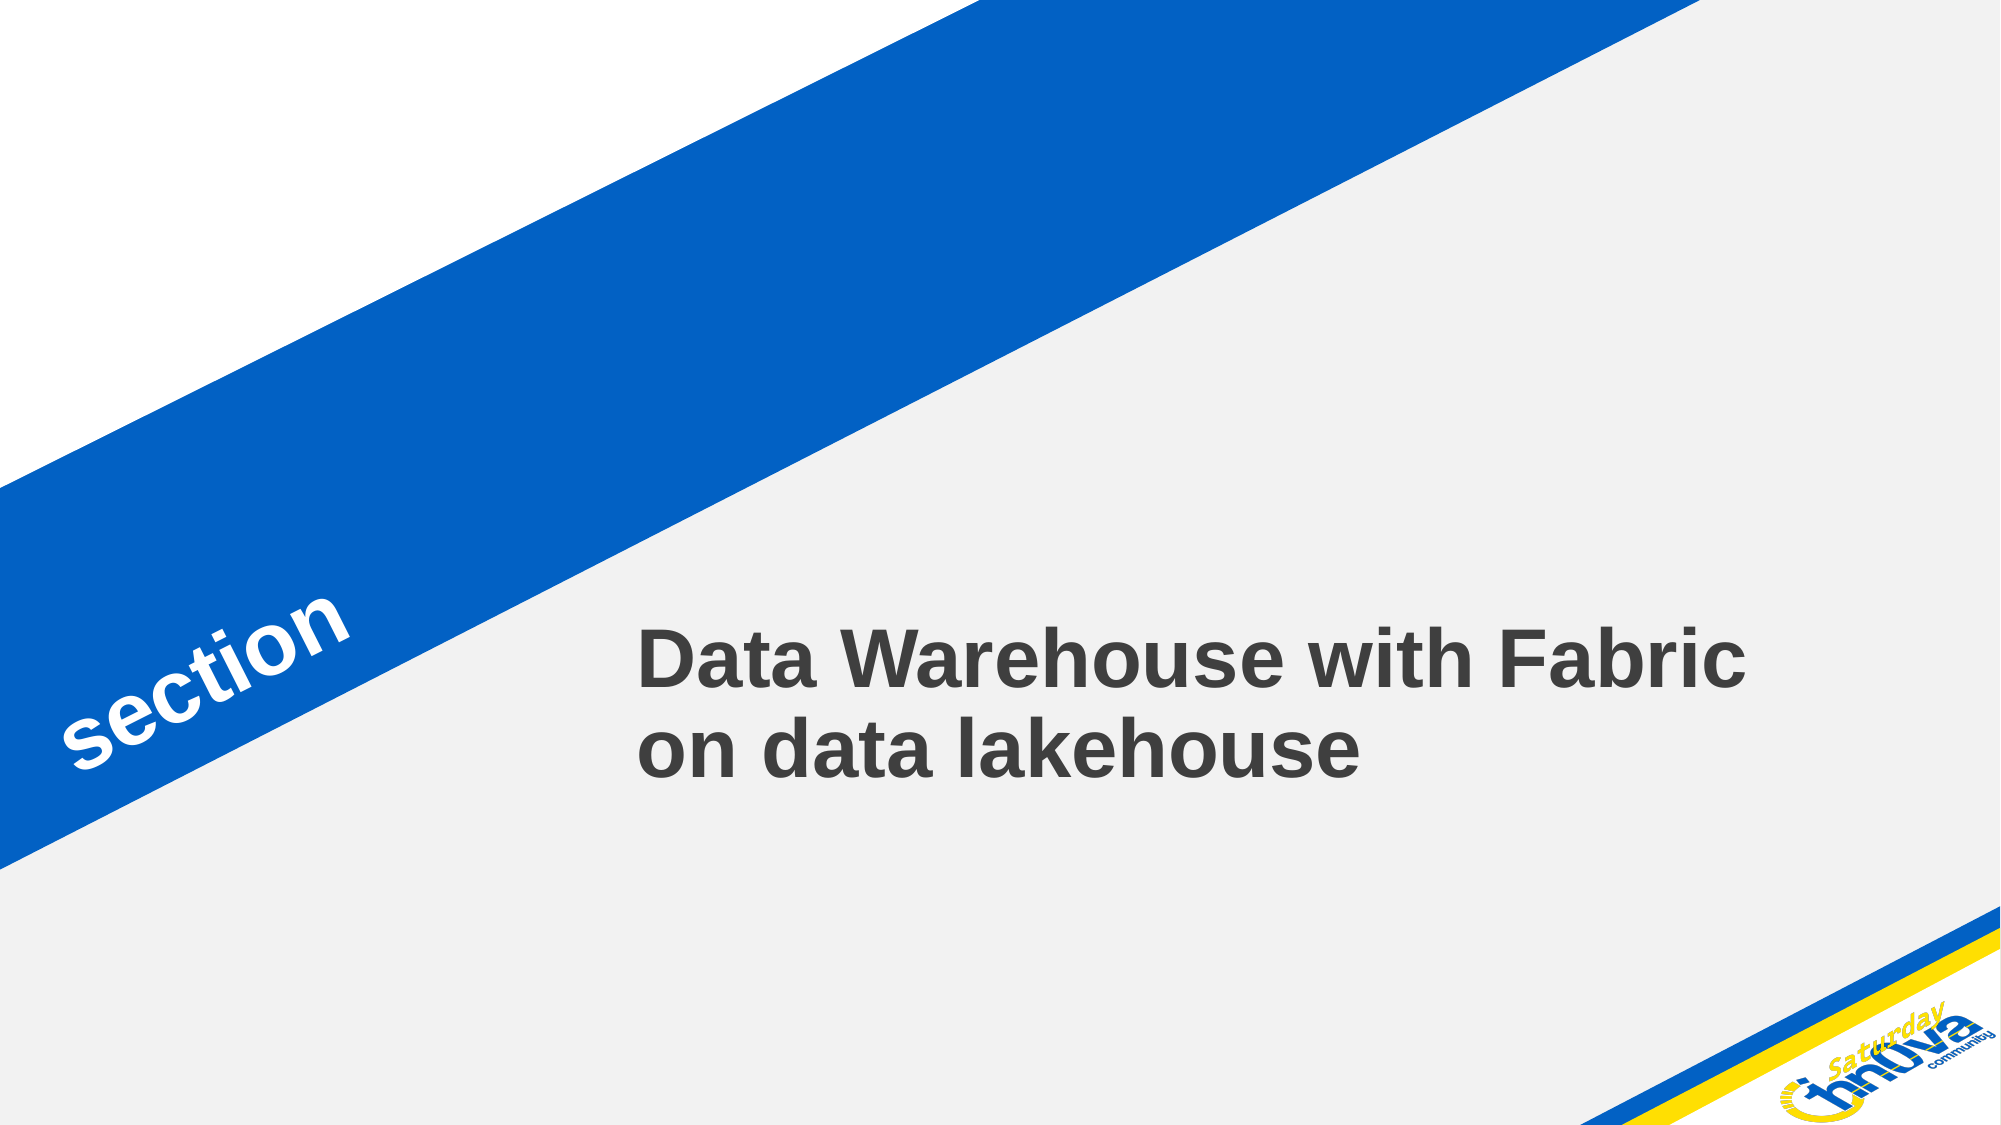

# section
Data Warehouse with Fabric on data lakehouse